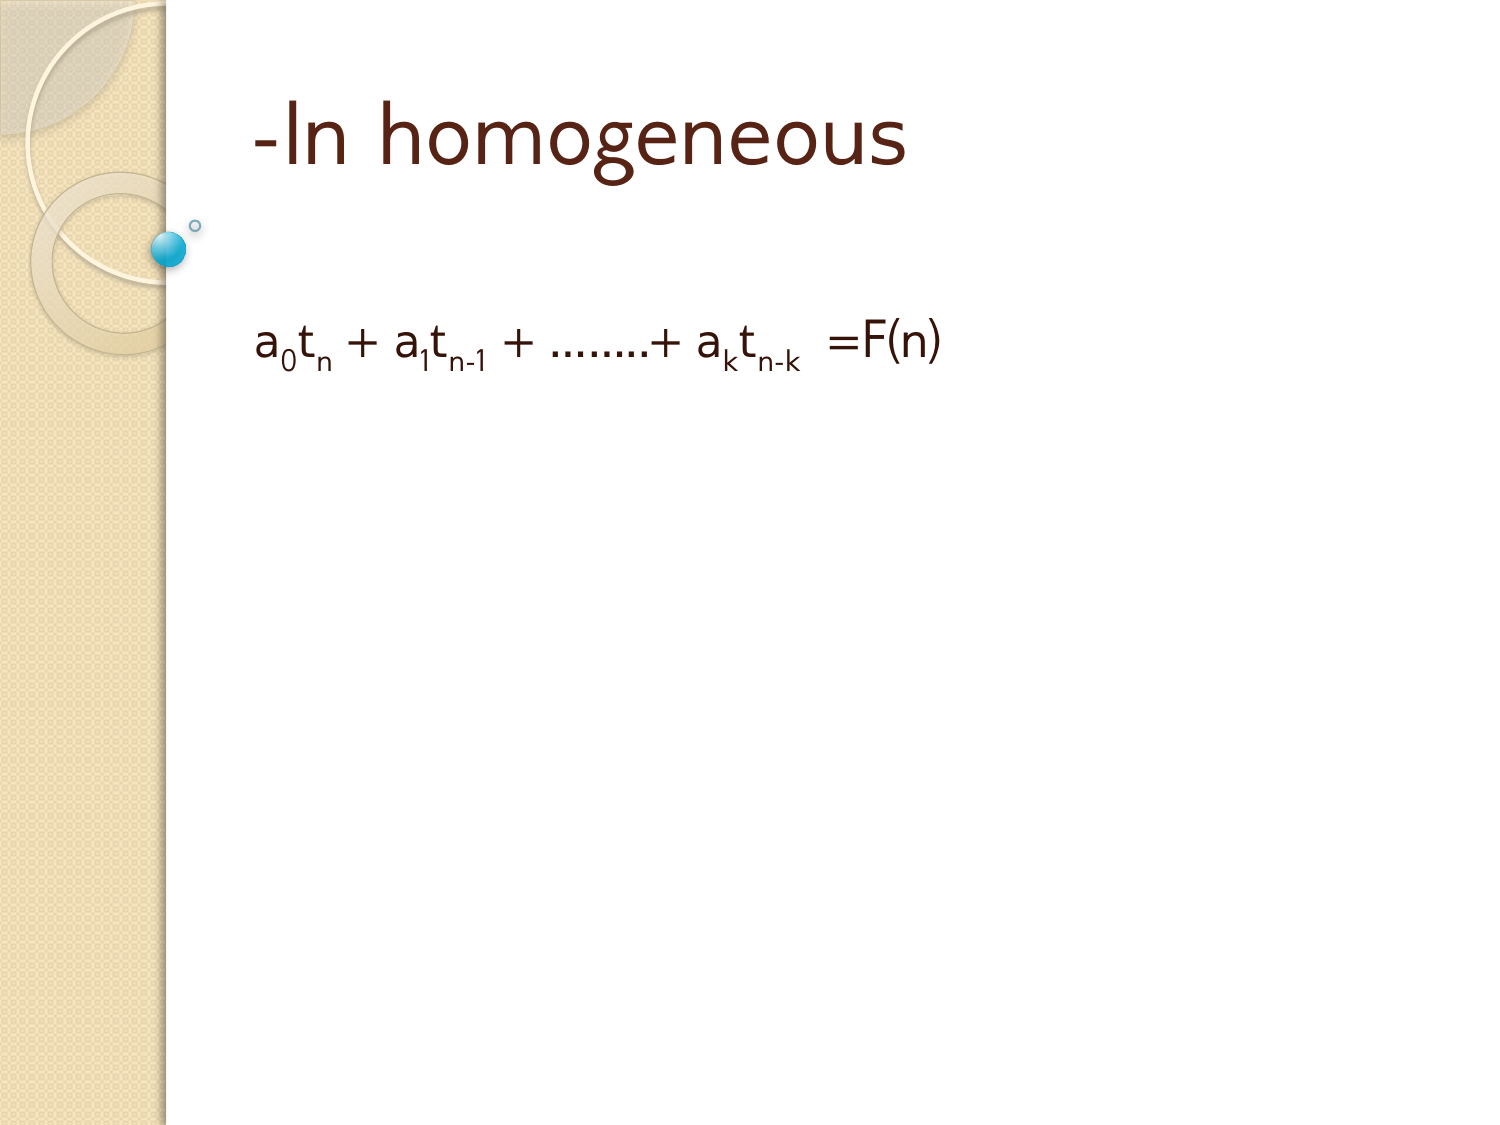

# -In homogeneous
a0tn + a1tn-1  + ……..+ aktn-k  =F(n)